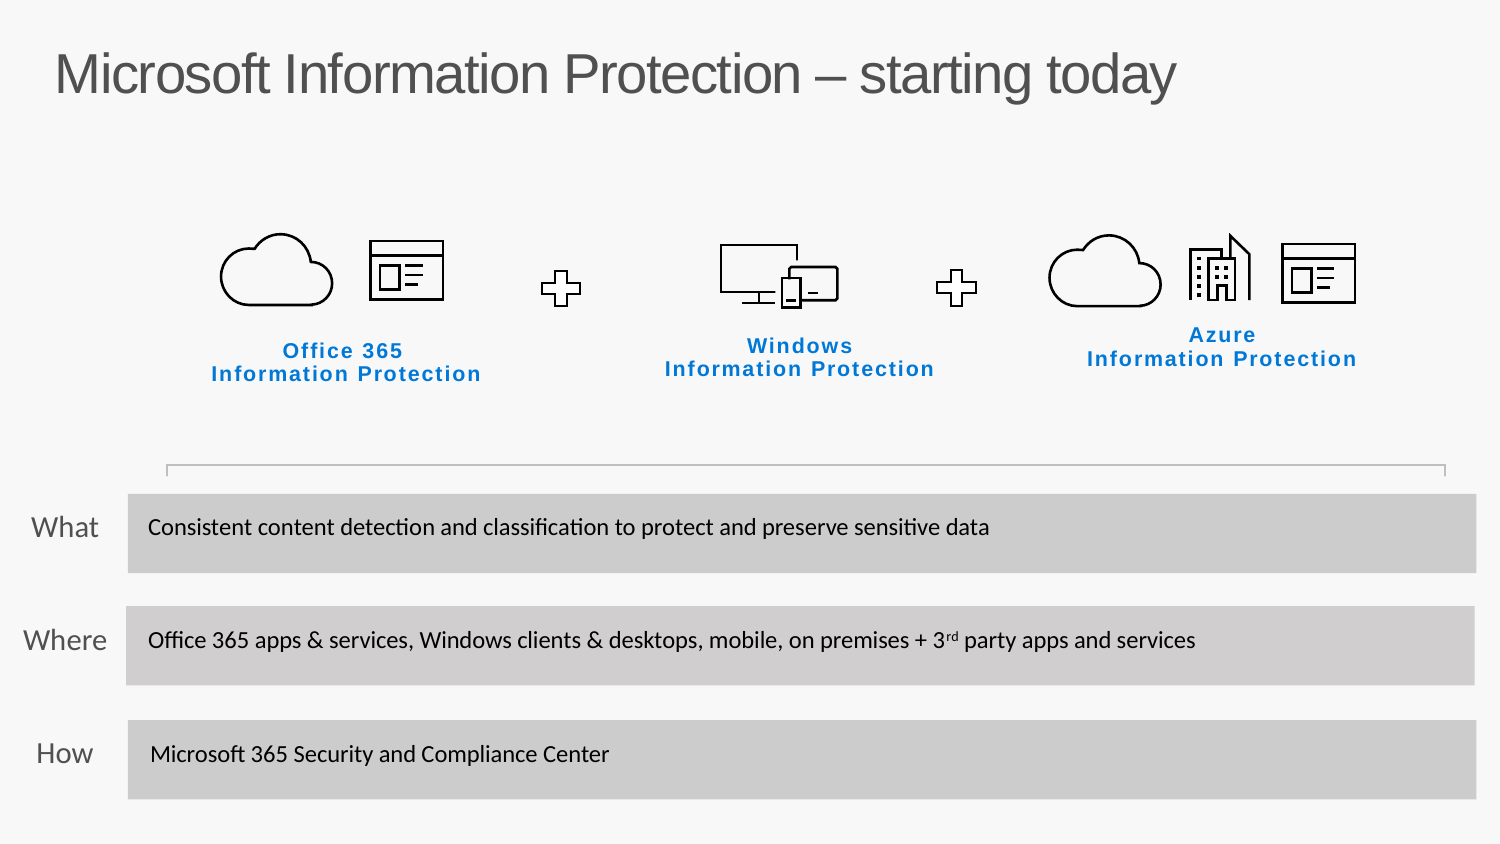

Microsoft Information Protection – starting today

Office 365
Information Protection

Azure
Information Protection

Windows
Information Protection

What

Consistent content detection and classification to protect and preserve sensitive data

Where
Office 365 apps & services, Windows clients & desktops, mobile, on premises + 3rd party apps and services
How

Microsoft 365 Security and Compliance Center